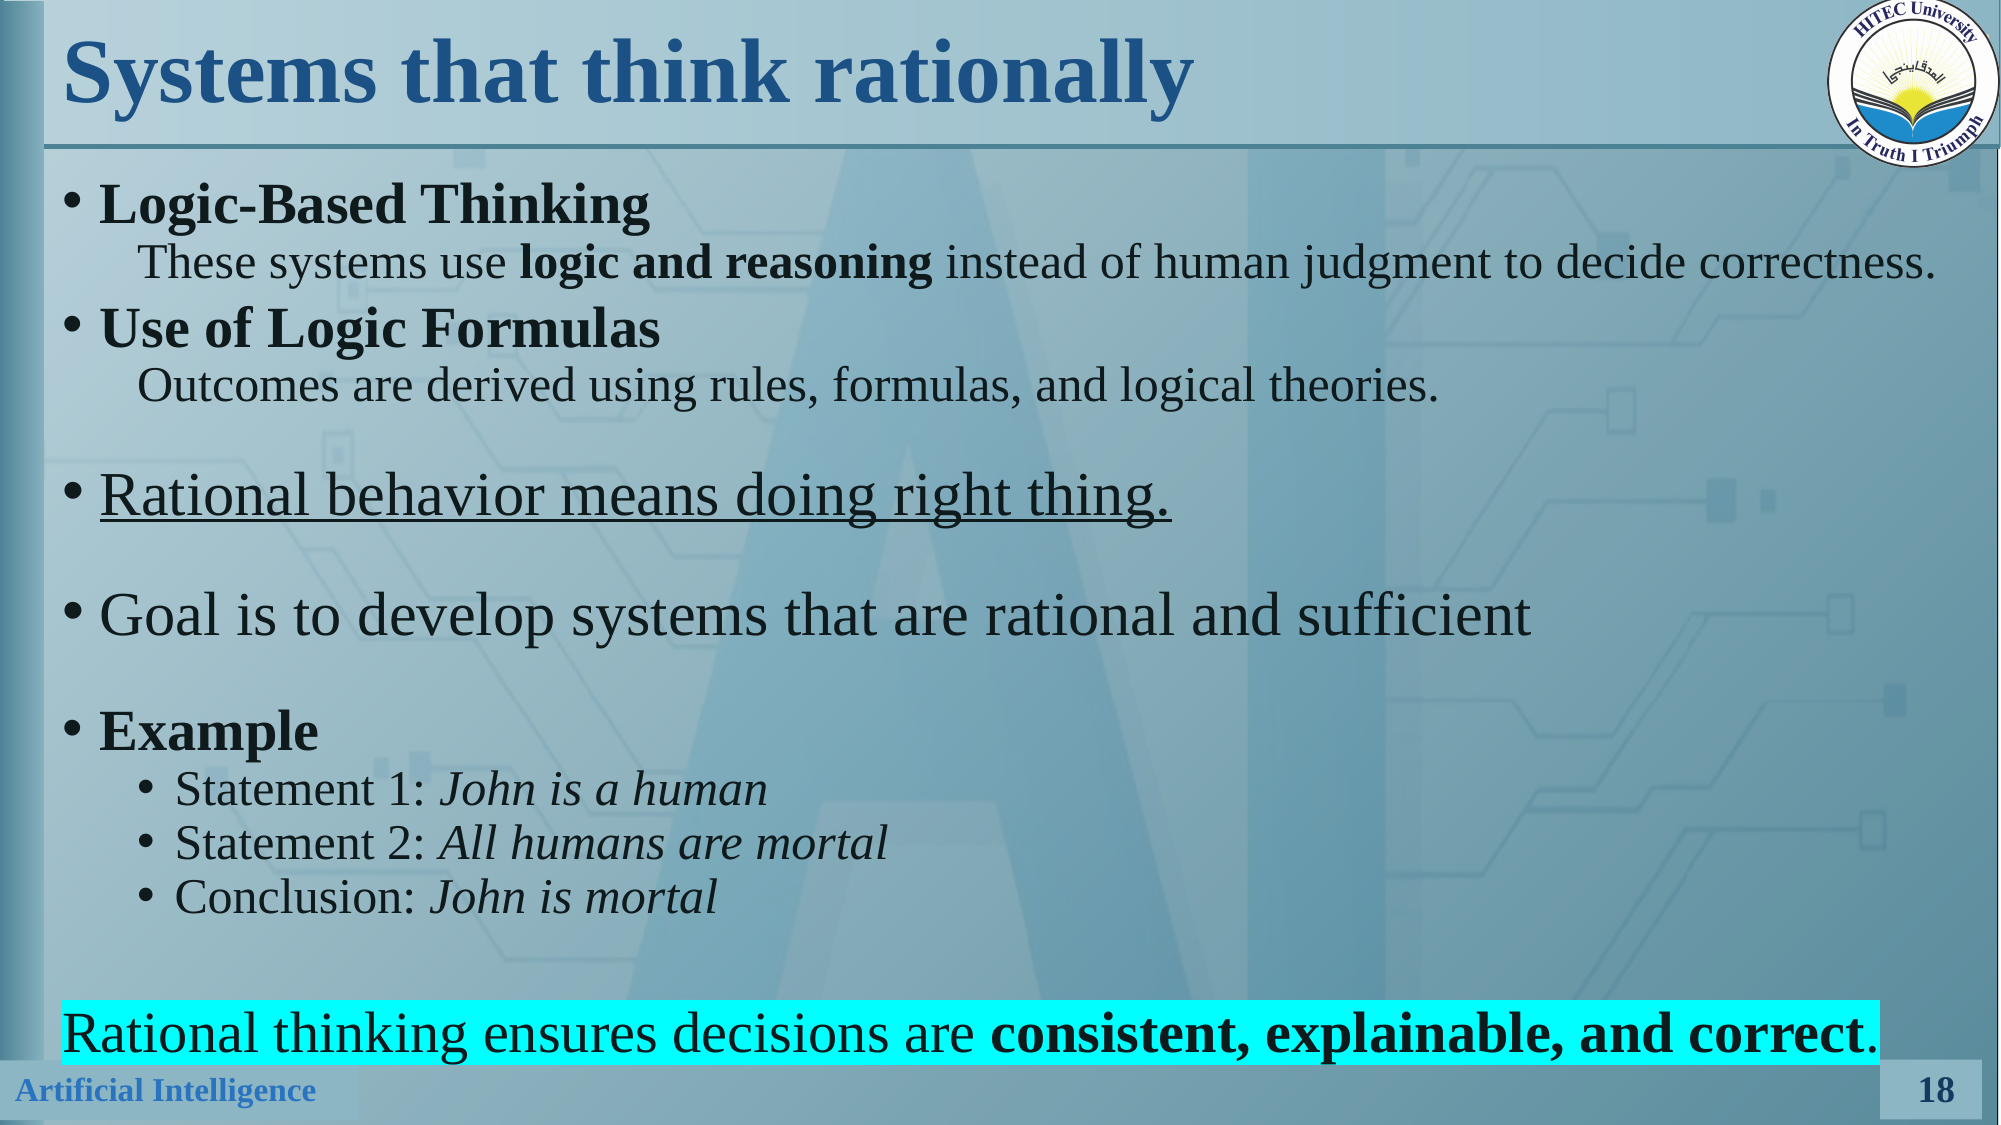

# Systems that think rationally
Logic-Based Thinking
These systems use logic and reasoning instead of human judgment to decide correctness.
Use of Logic Formulas
Outcomes are derived using rules, formulas, and logical theories.

Rational behavior means doing right thing.

Goal is to develop systems that are rational and sufficient

Example
Statement 1: John is a human
Statement 2: All humans are mortal
Conclusion: John is mortal

Rational thinking ensures decisions are consistent, explainable, and correct.
18